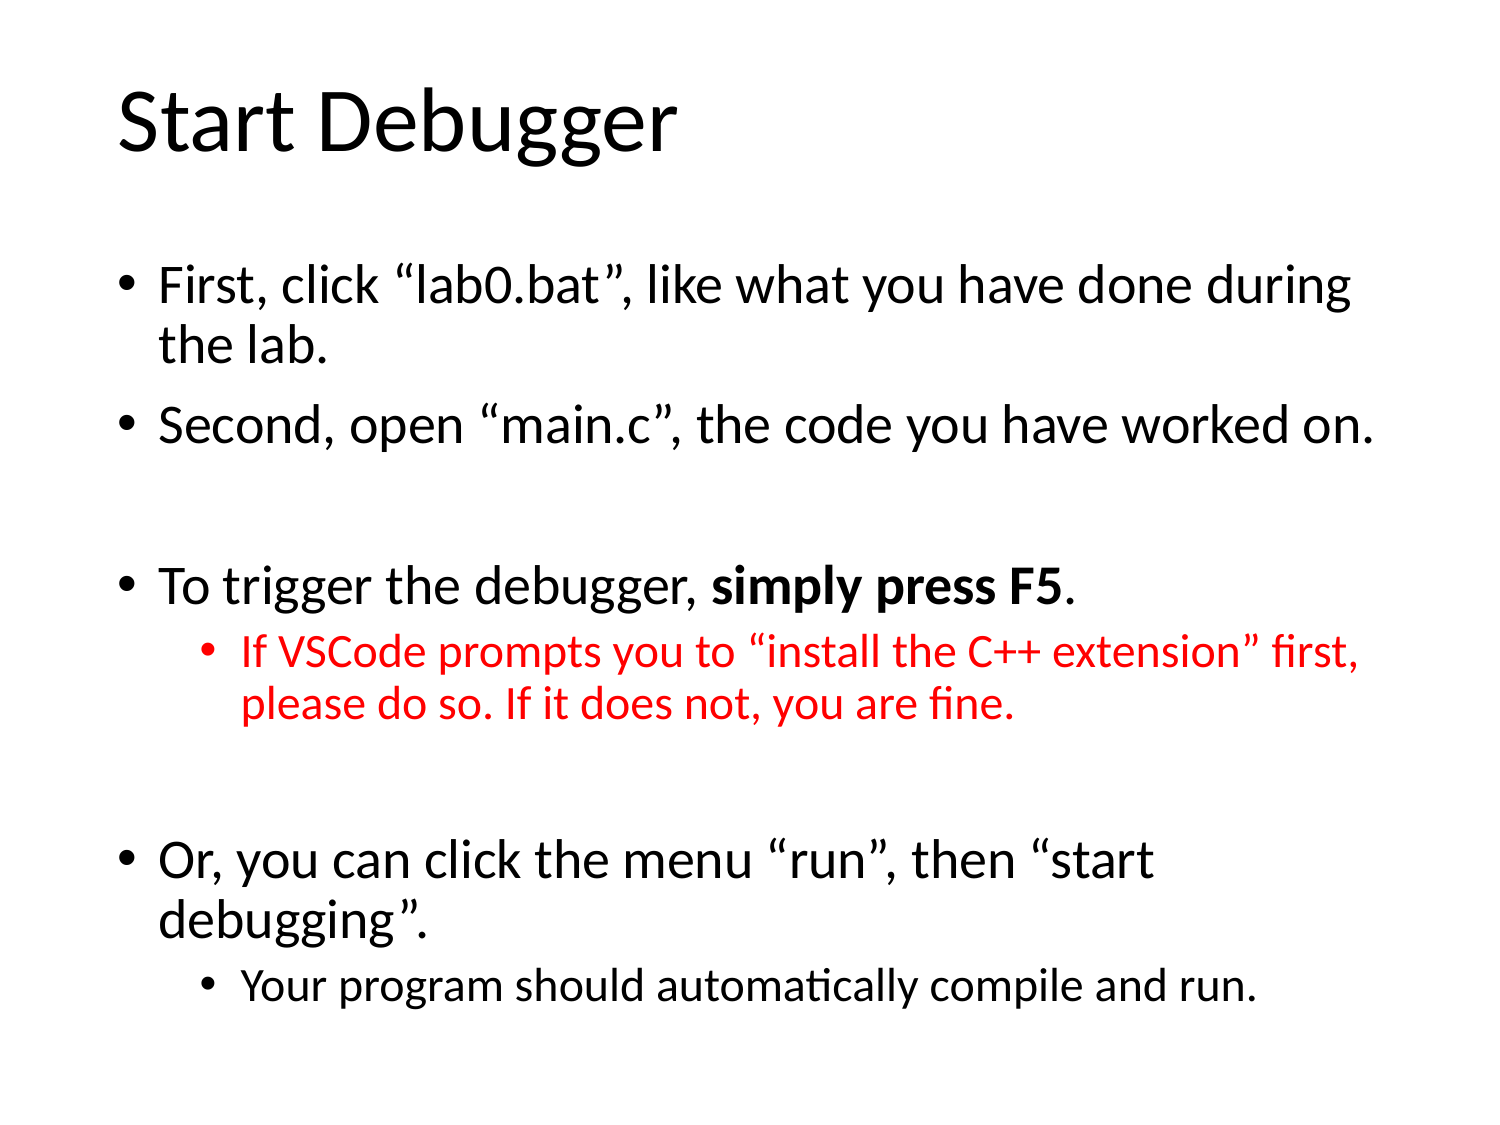

# Start Debugger
First, click “lab0.bat”, like what you have done during the lab.
Second, open “main.c”, the code you have worked on.

To trigger the debugger, simply press F5.
If VSCode prompts you to “install the C++ extension” first, please do so. If it does not, you are fine.

Or, you can click the menu “run”, then “start debugging”.
Your program should automatically compile and run.